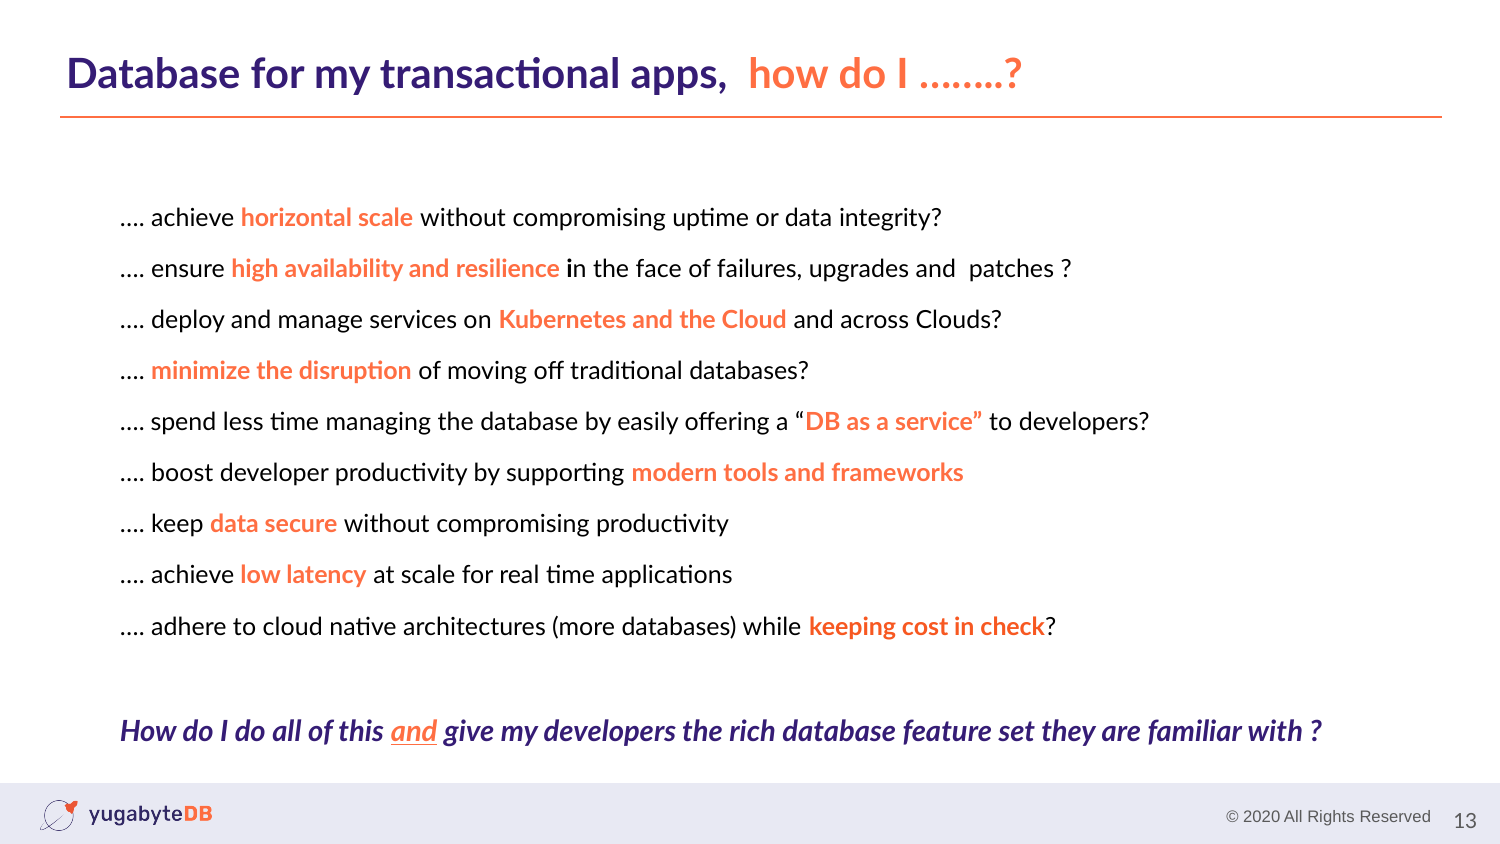

# Database for my transactional apps,  how do I ……..?
…. achieve horizontal scale without compromising uptime or data integrity?
…. ensure high availability and resilience in the face of failures, upgrades and  patches ?
…. deploy and manage services on Kubernetes and the Cloud and across Clouds?
…. minimize the disruption of moving off traditional databases?
…. spend less time managing the database by easily offering a “DB as a service” to developers?
…. boost developer productivity by supporting modern tools and frameworks
…. keep data secure without compromising productivity
…. achieve low latency at scale for real time applications
…. adhere to cloud native architectures (more databases) while keeping cost in check?

How do I do all of this and give my developers the rich database feature set they are familiar with ?
13